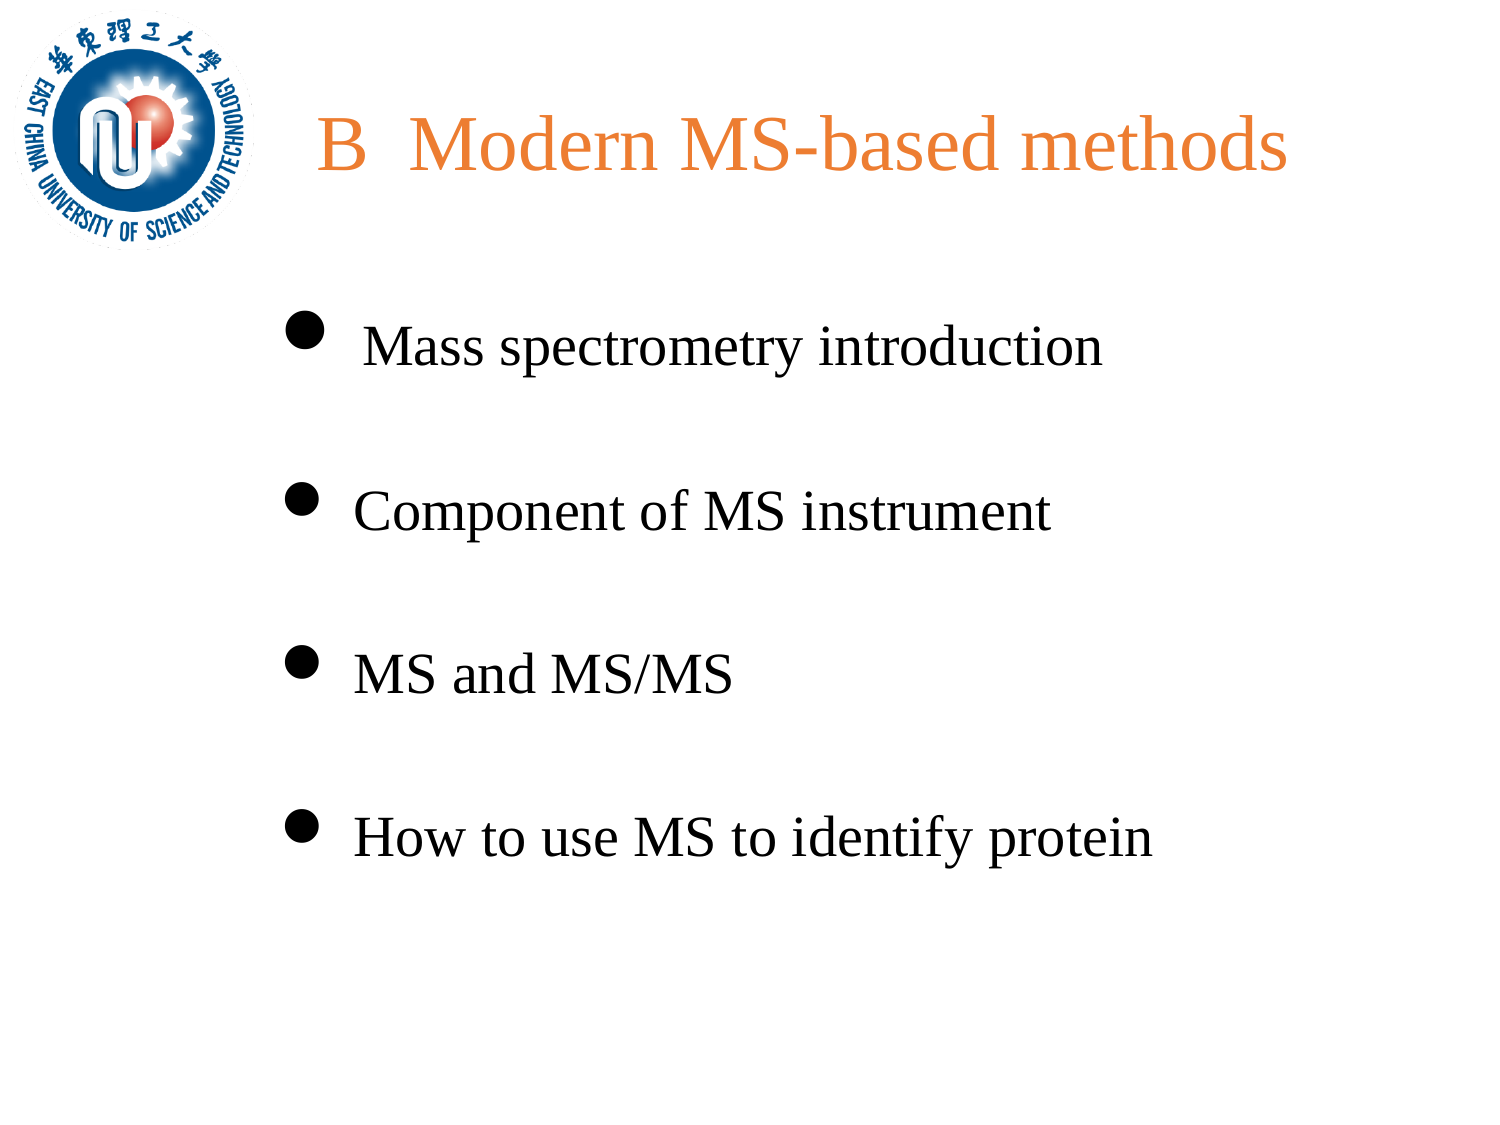

# B  Modern MS-based methods
 Mass spectrometry introduction

 Component of MS instrument

 MS and MS/MS

 How to use MS to identify protein